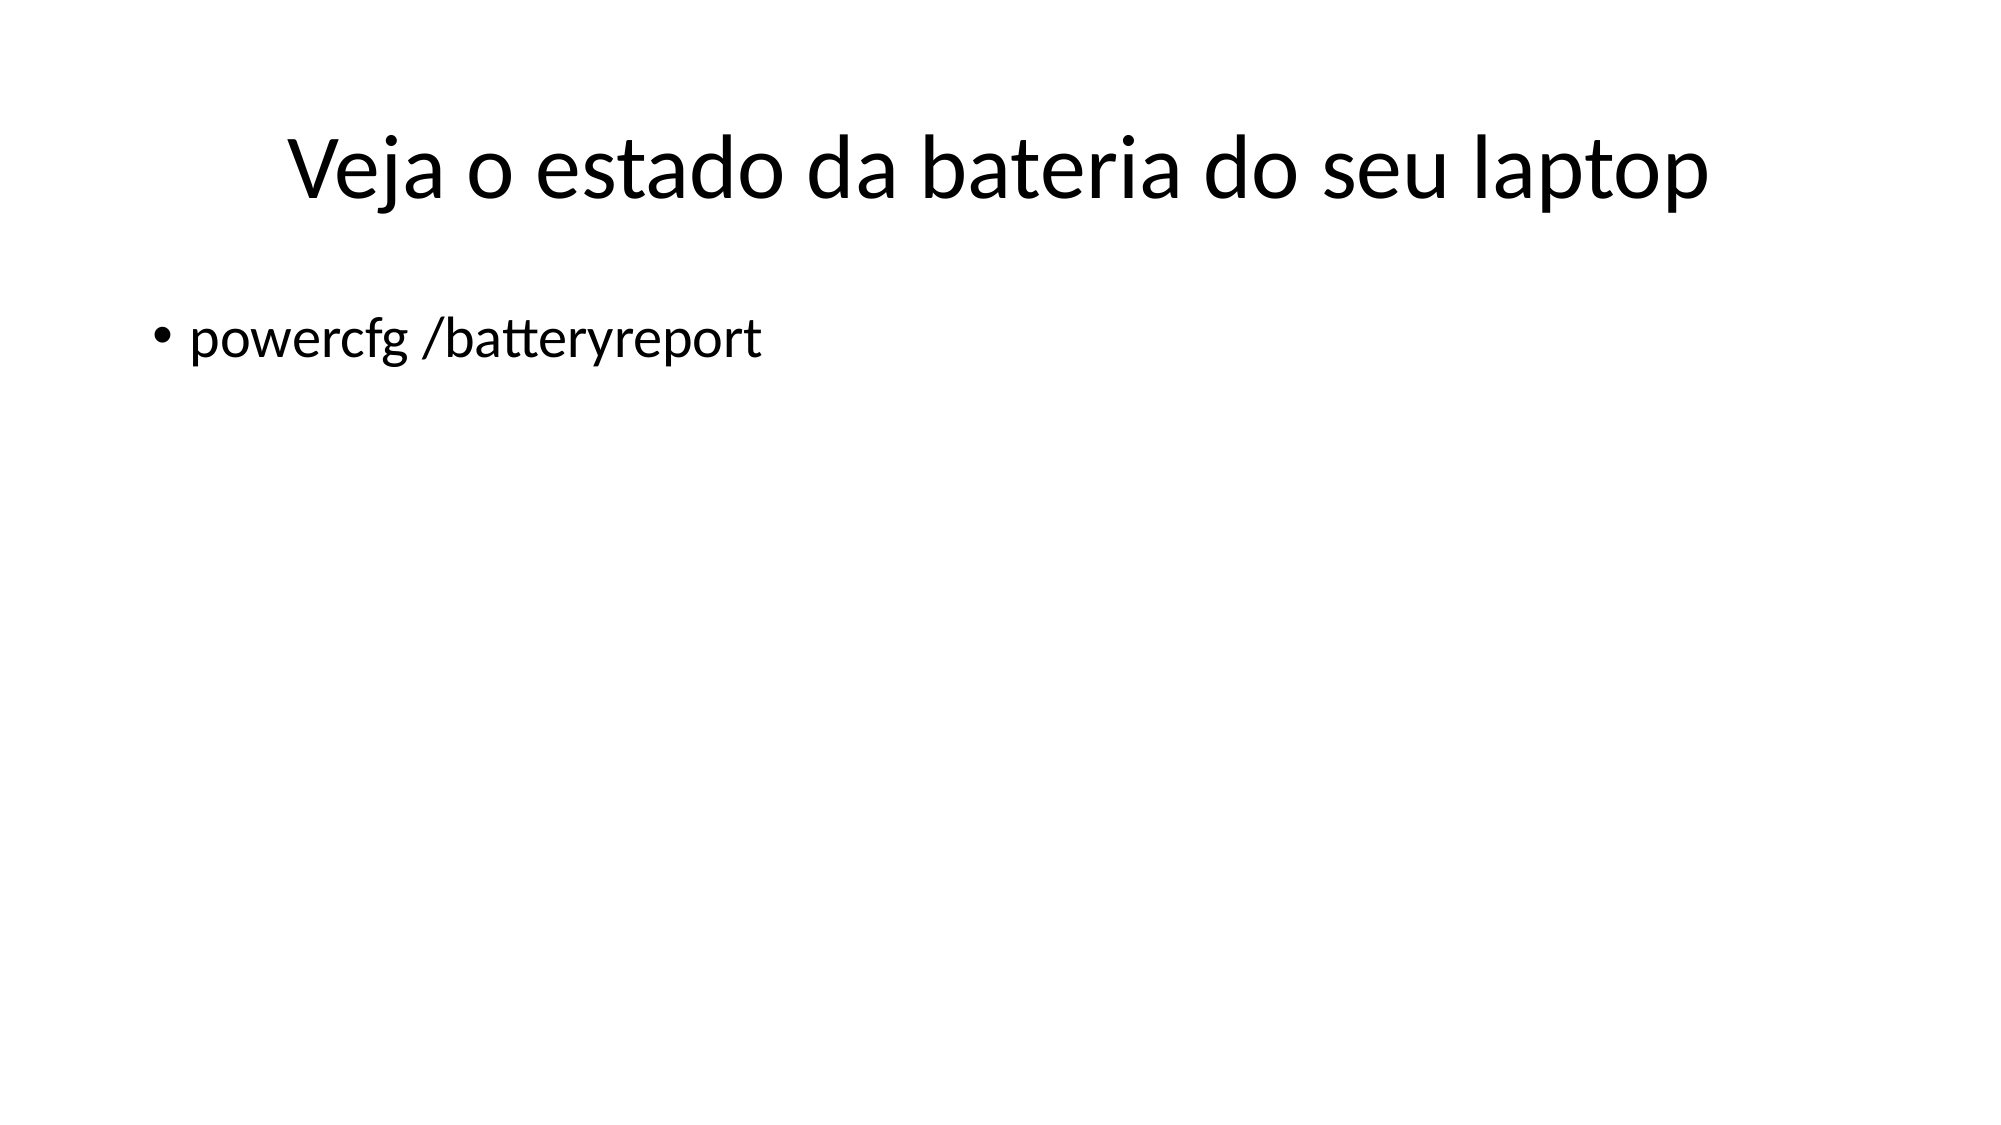

# Veja o estado da bateria do seu laptop
powercfg /batteryreport